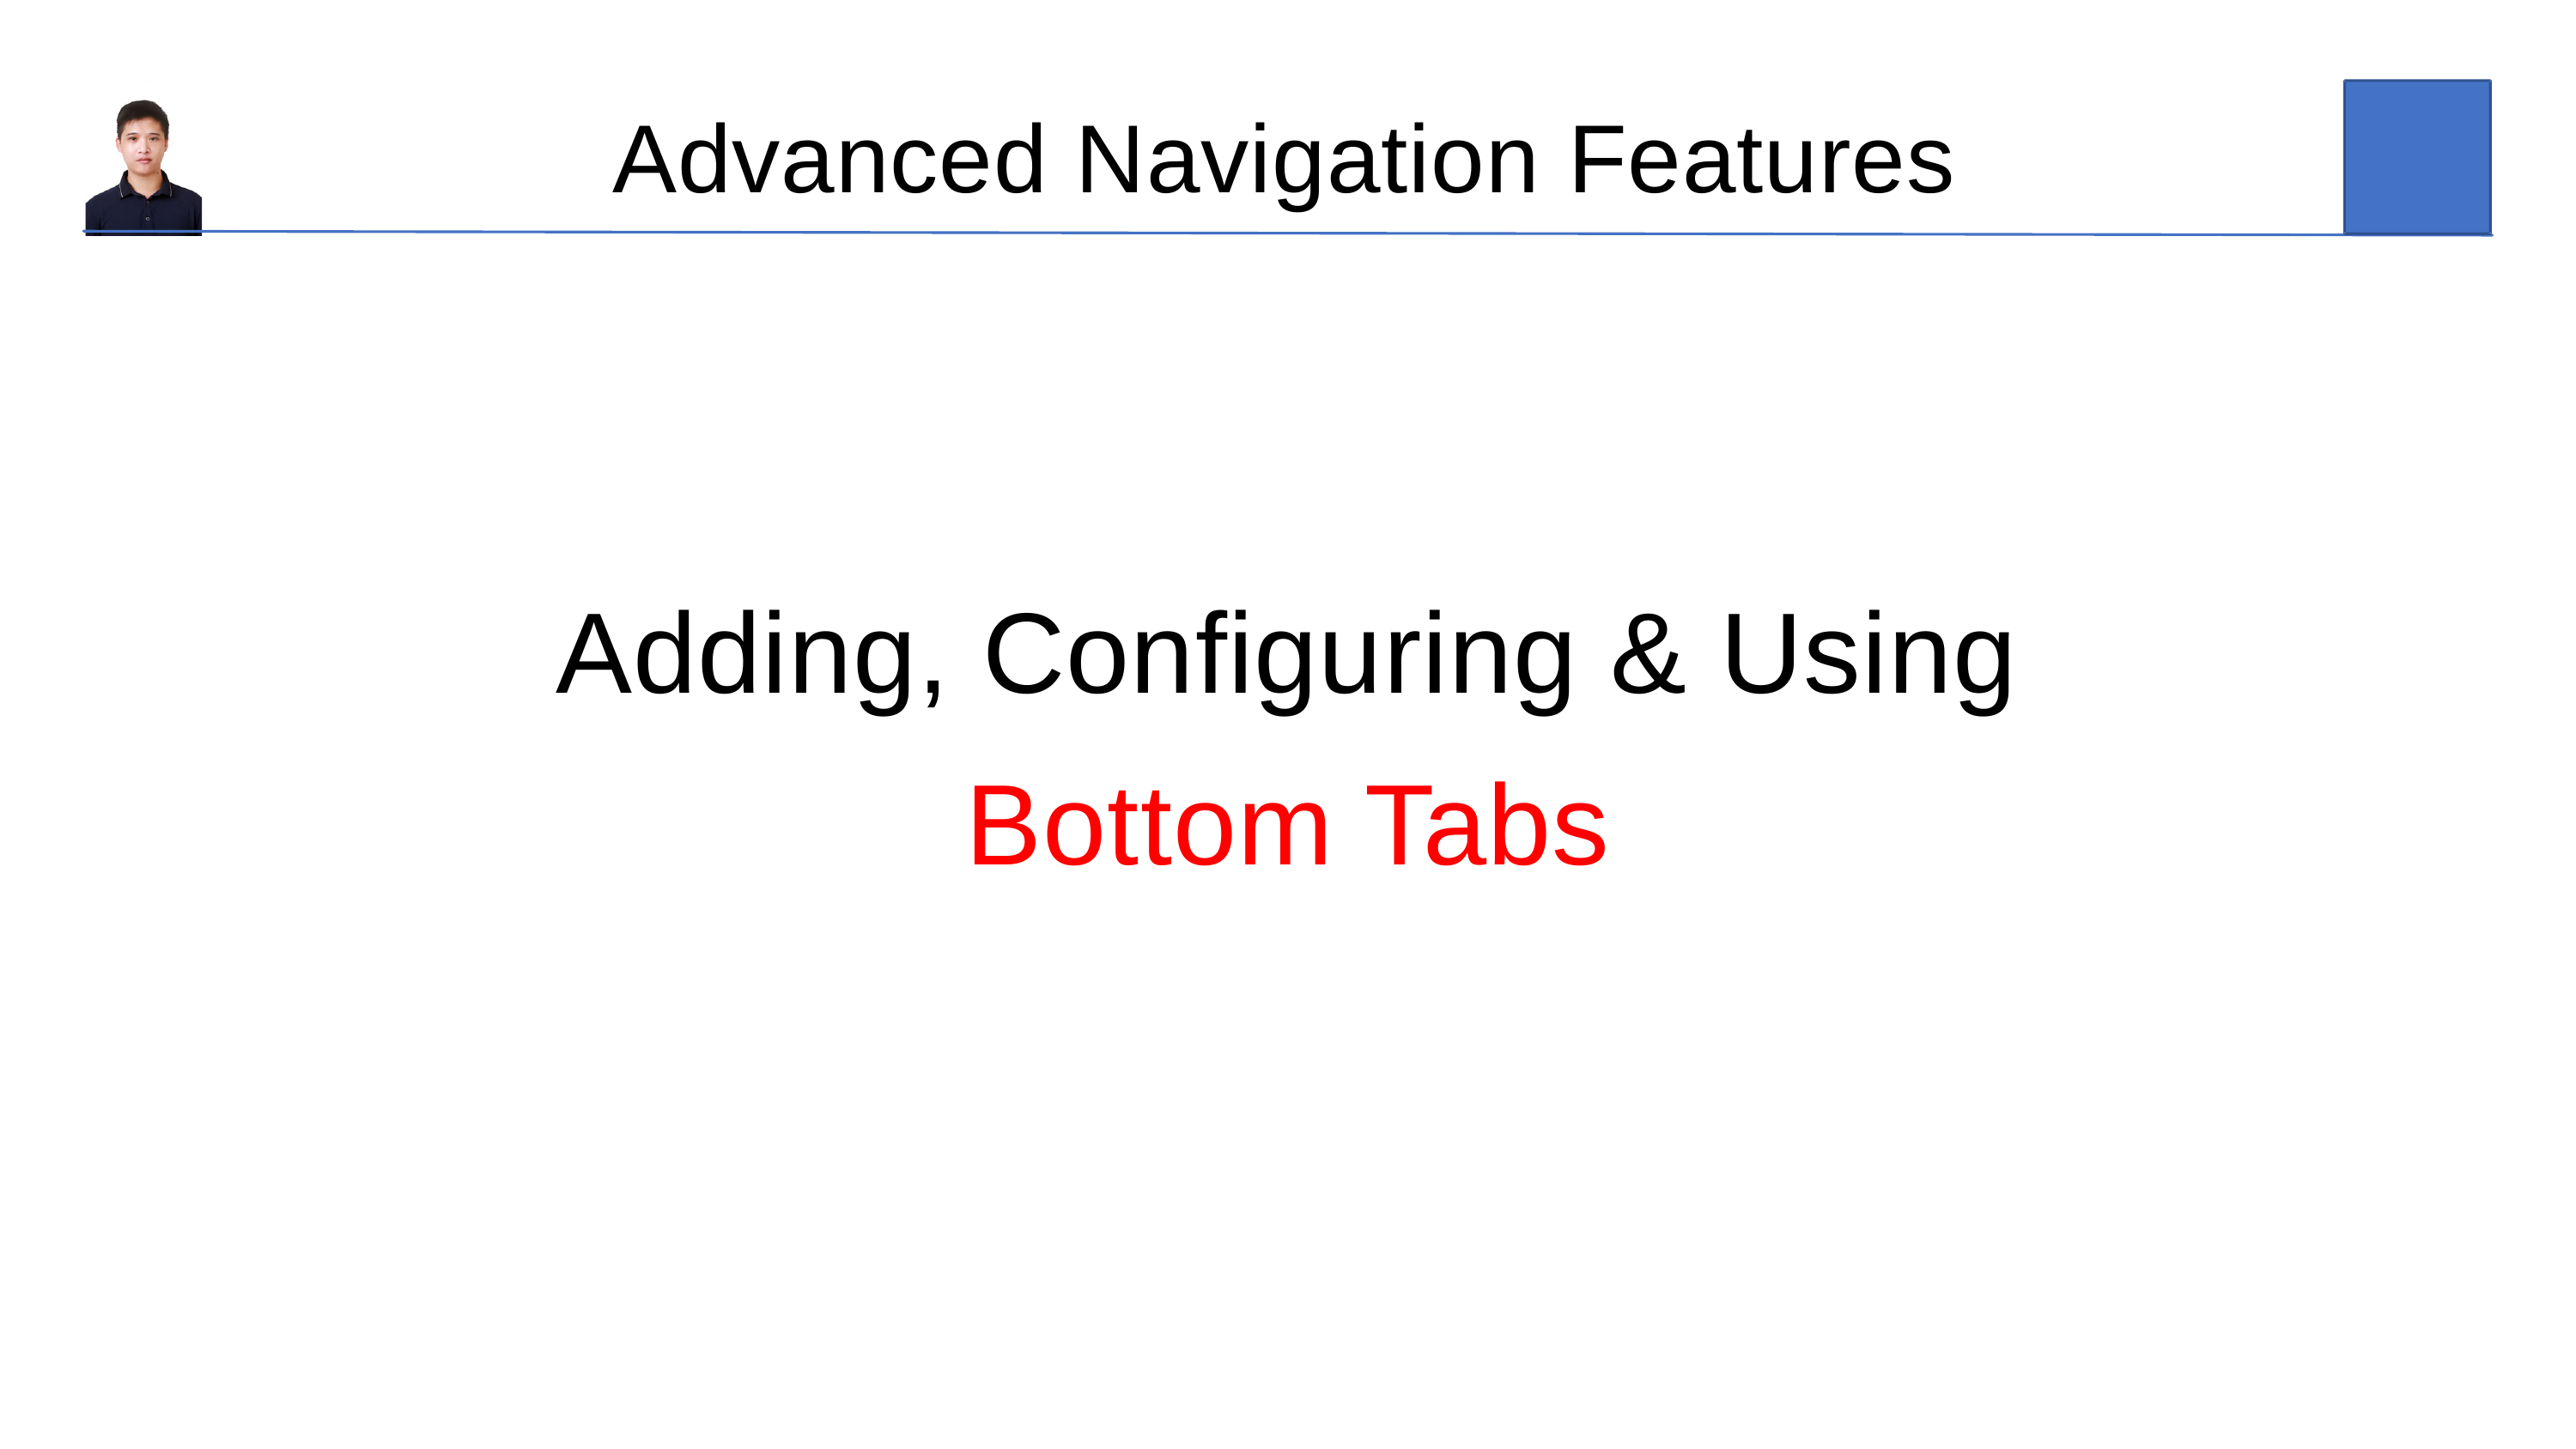

Advanced Navigation Features

Adding, Configuring & Using Bottom Tabs